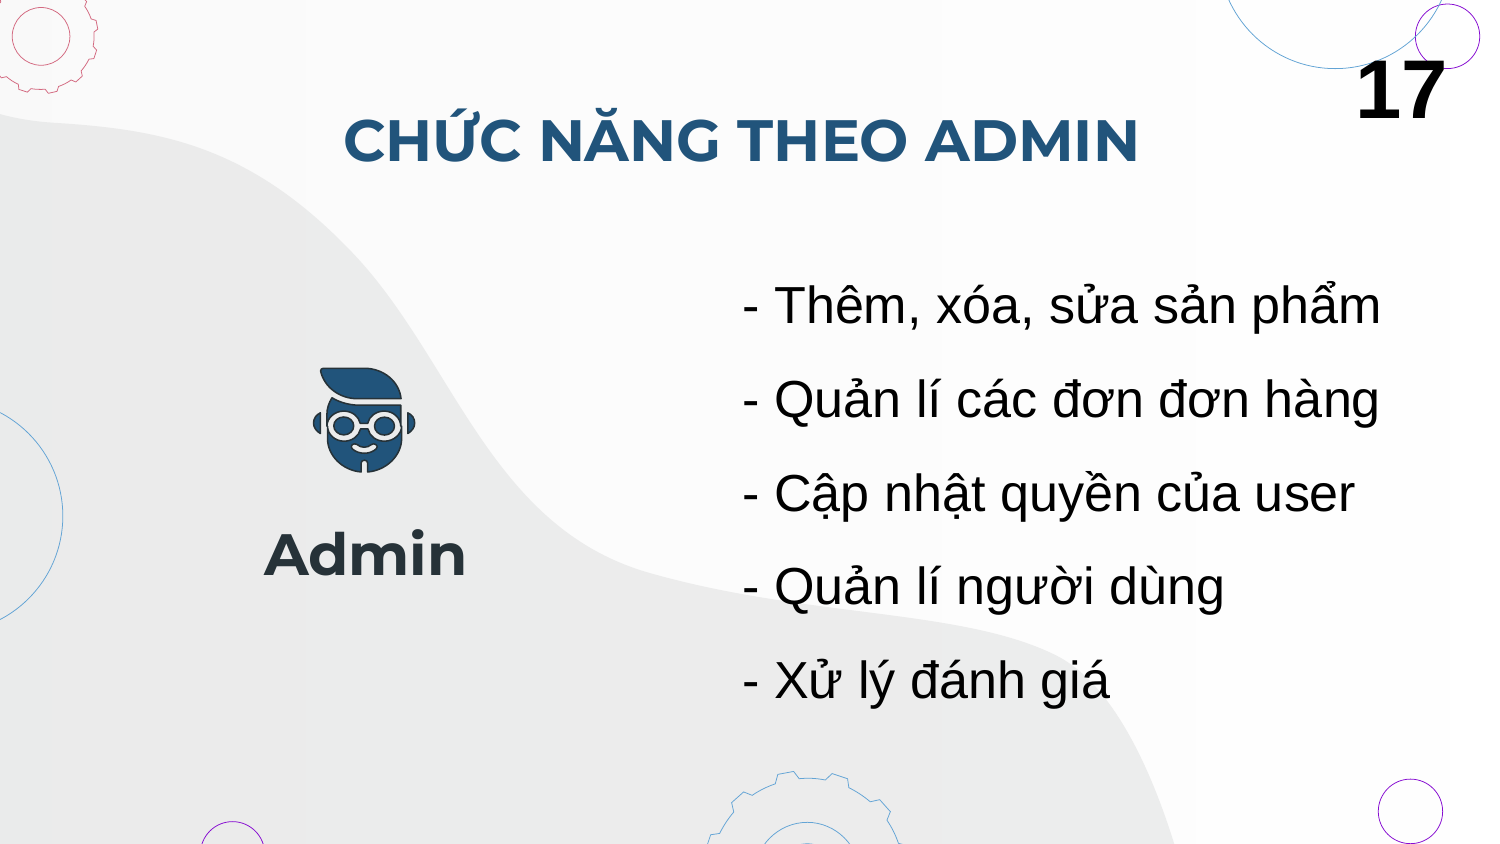

17
# CHỨC NĂNG THEO ADMIN
- Thêm, xóa, sửa sản phẩm
- Quản lí các đơn đơn hàng
- Cập nhật quyền của user
- Quản lí người dùng
- Xử lý đánh giá

Admin